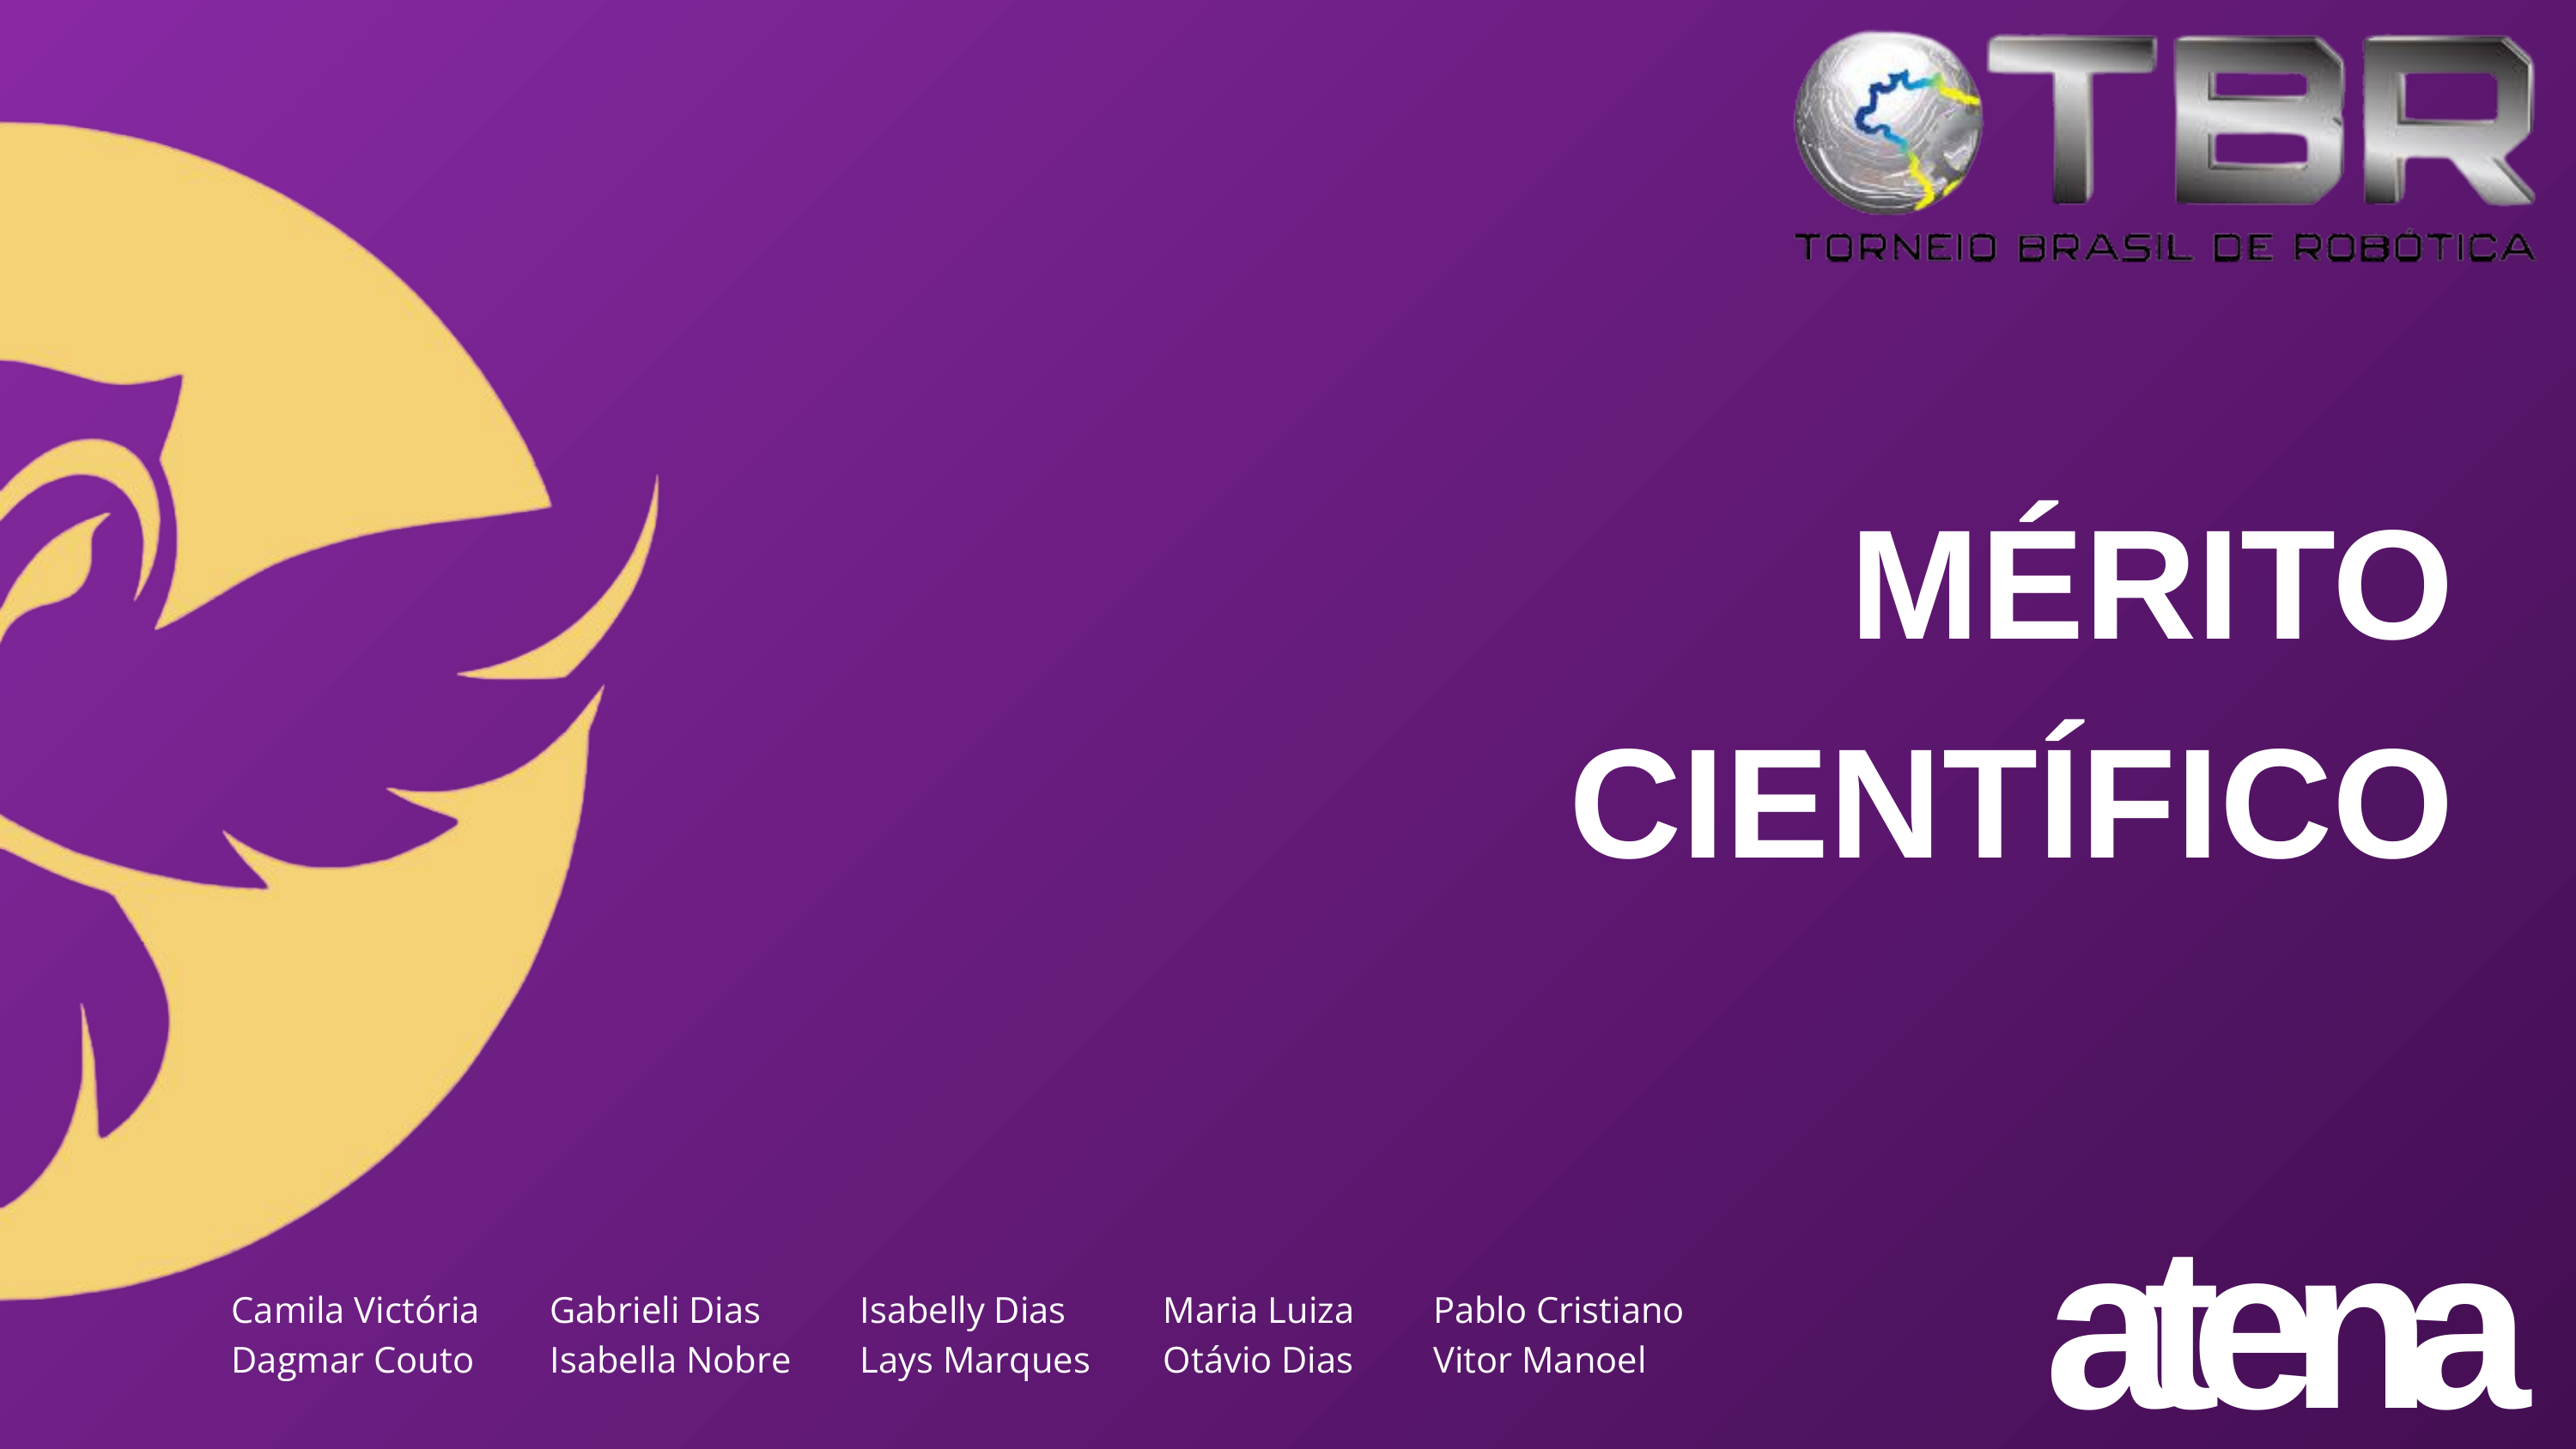

MÉRITO CIENTÍFICO
atena
Camila Victória
Dagmar Couto
Gabrieli Dias
Isabella Nobre

Isabelly Dias
Lays Marques

Maria Luiza
Otávio Dias
Pablo Cristiano
Vitor Manoel